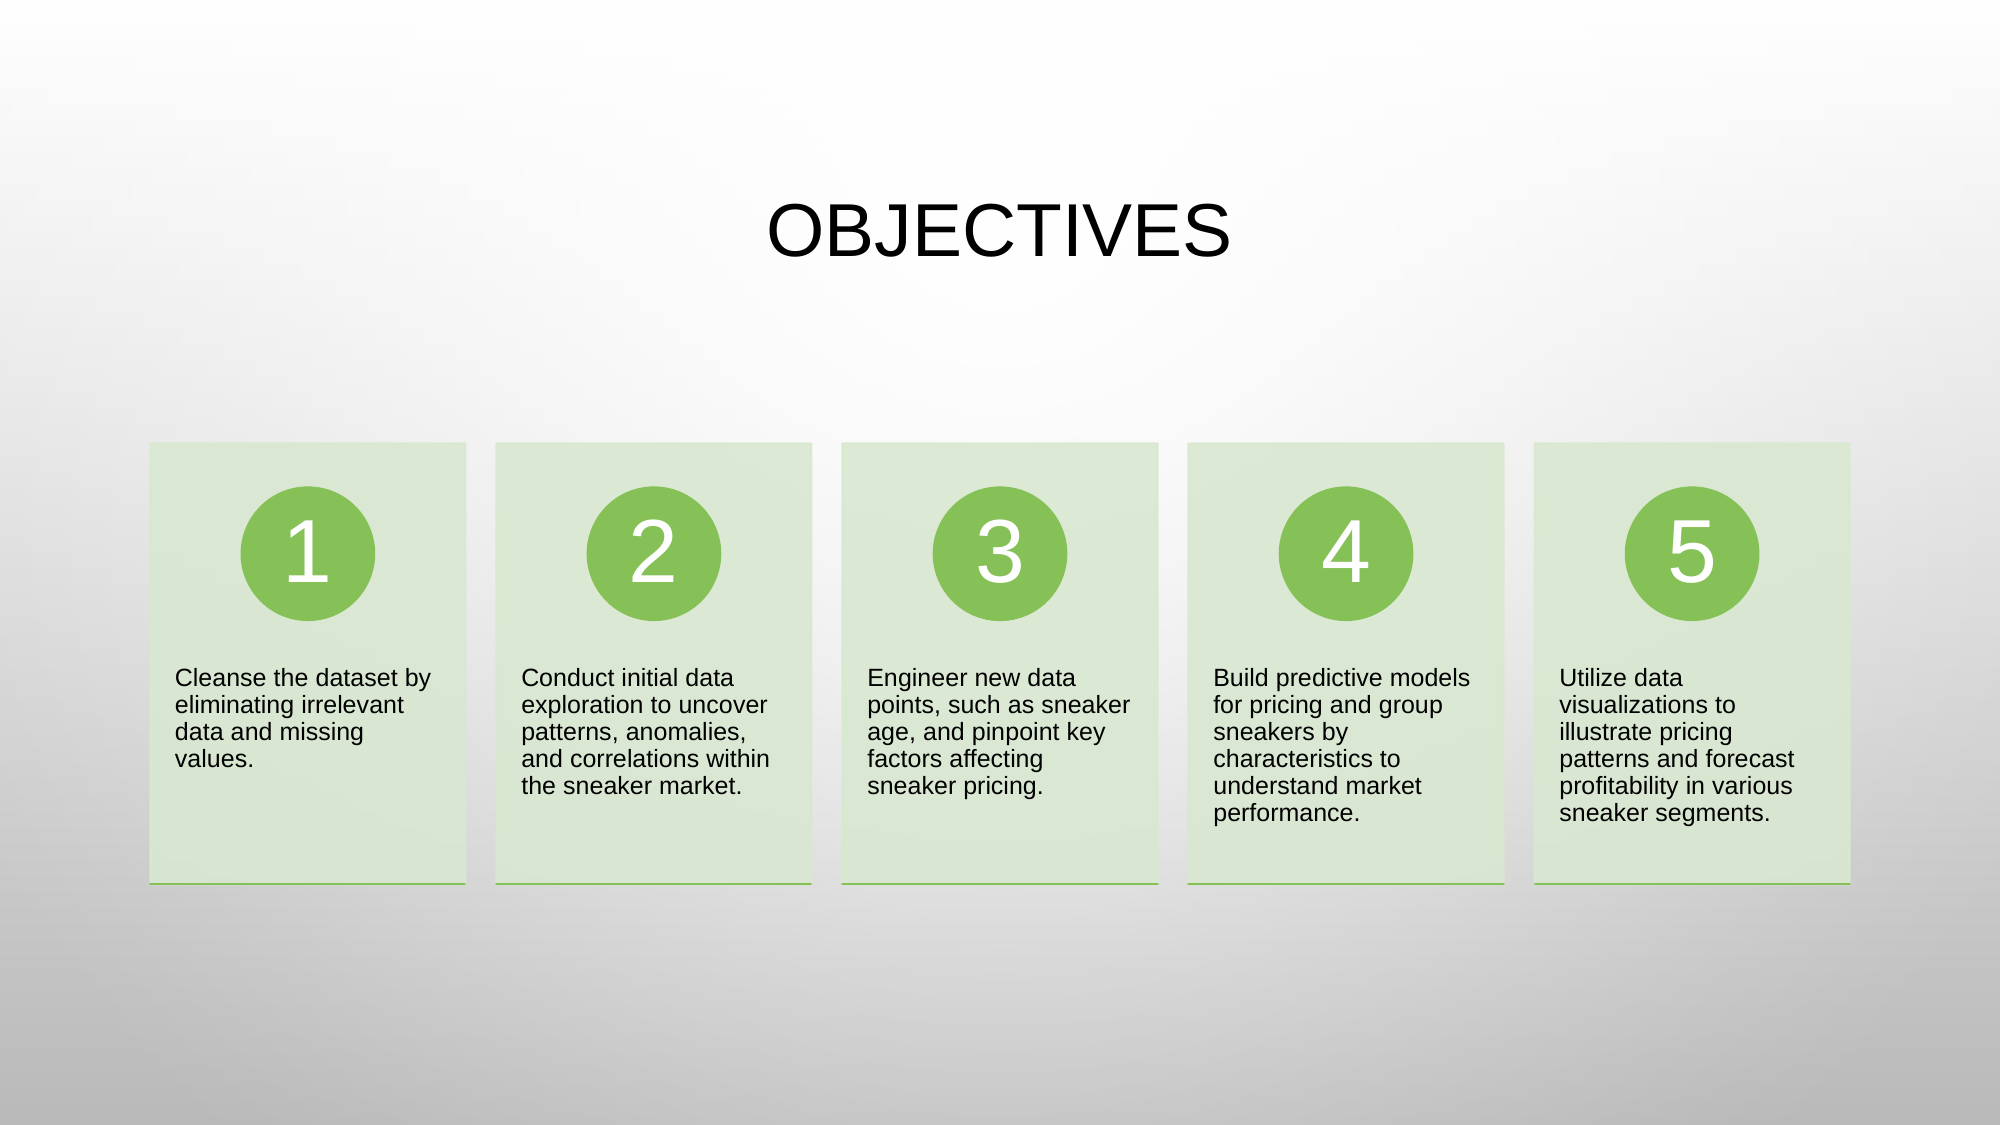

# Objectives
Cleanse the dataset by eliminating irrelevant data and missing values.
1
Conduct initial data exploration to uncover patterns, anomalies, and correlations within the sneaker market.
2
Engineer new data points, such as sneaker age, and pinpoint key factors affecting sneaker pricing.
3
Build predictive models for pricing and group sneakers by characteristics to understand market performance.
4
Utilize data visualizations to illustrate pricing patterns and forecast profitability in various sneaker segments.
5